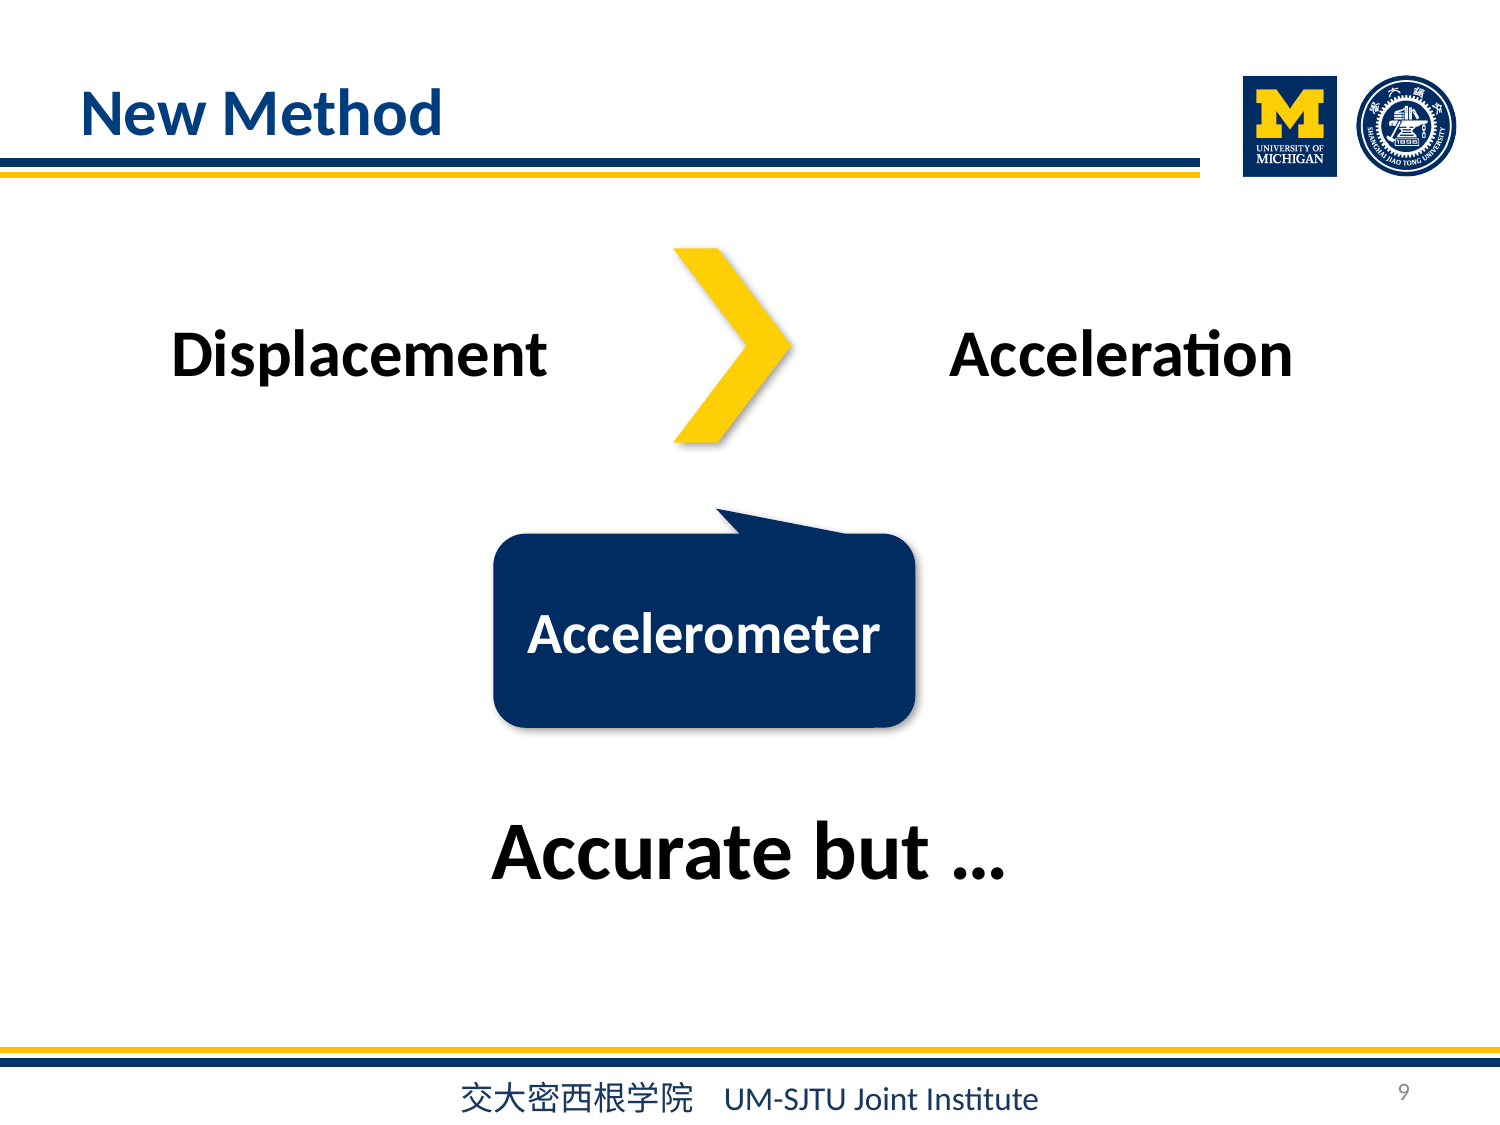

# New Method

Acceleration
Displacement
Accelerometer
Accurate but …
9